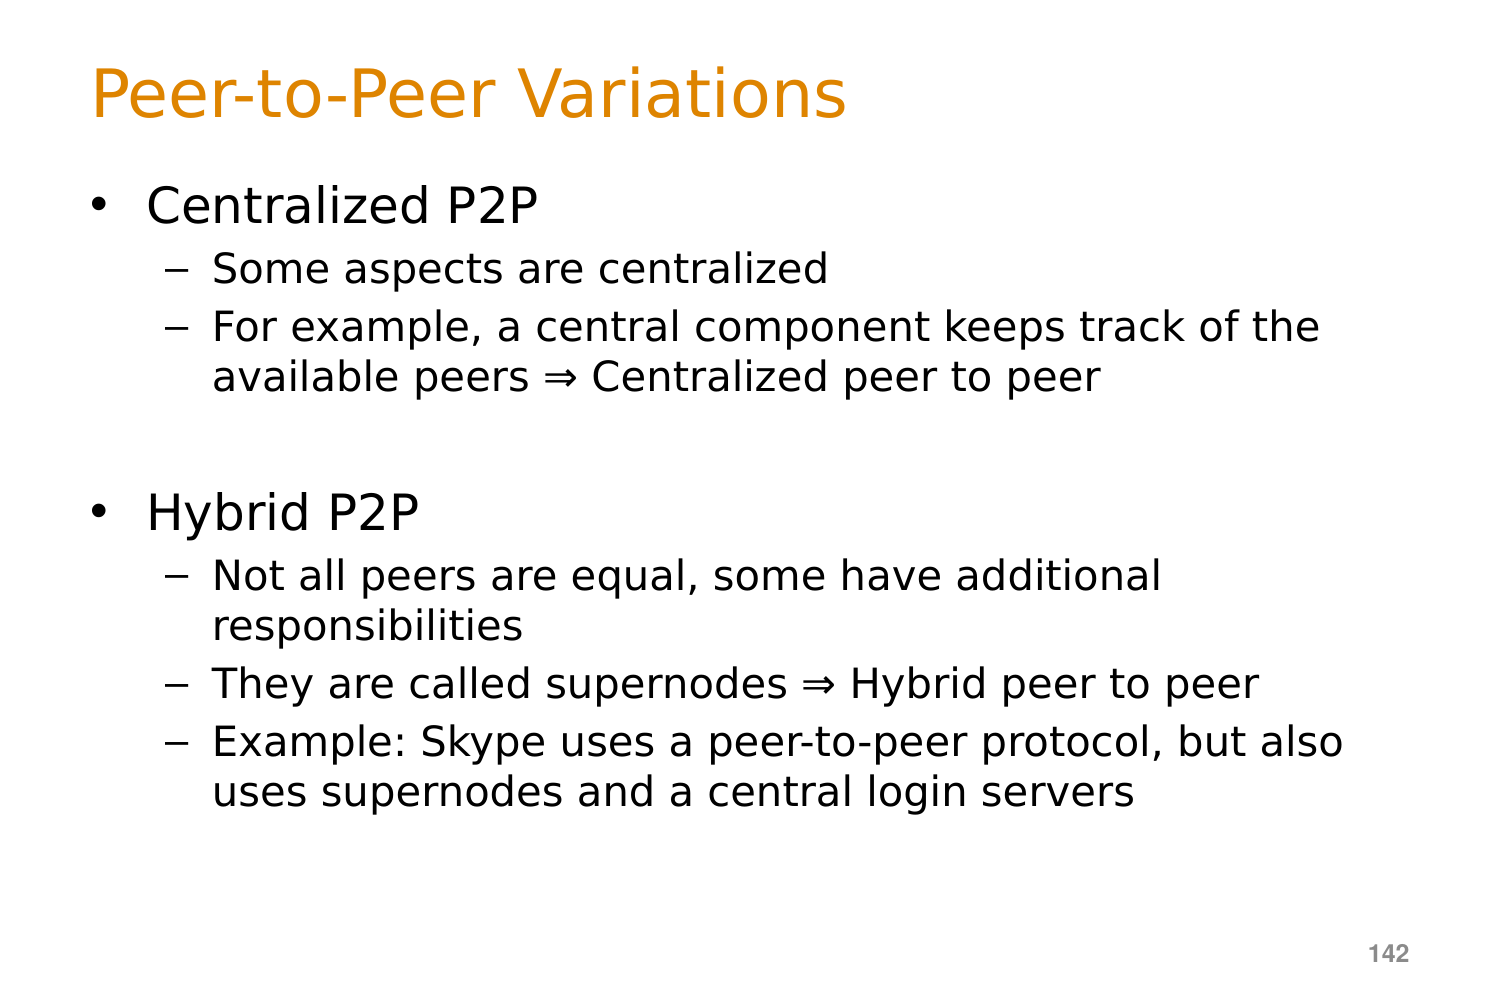

# Peer-to-Peer Variations
Centralized P2P
Some aspects are centralized
For example, a central component keeps track of the available peers ⇒ Centralized peer to peer

Hybrid P2P
Not all peers are equal, some have additional responsibilities
They are called supernodes ⇒ Hybrid peer to peer
Example: Skype uses a peer-to-peer protocol, but also uses supernodes and a central login servers

142